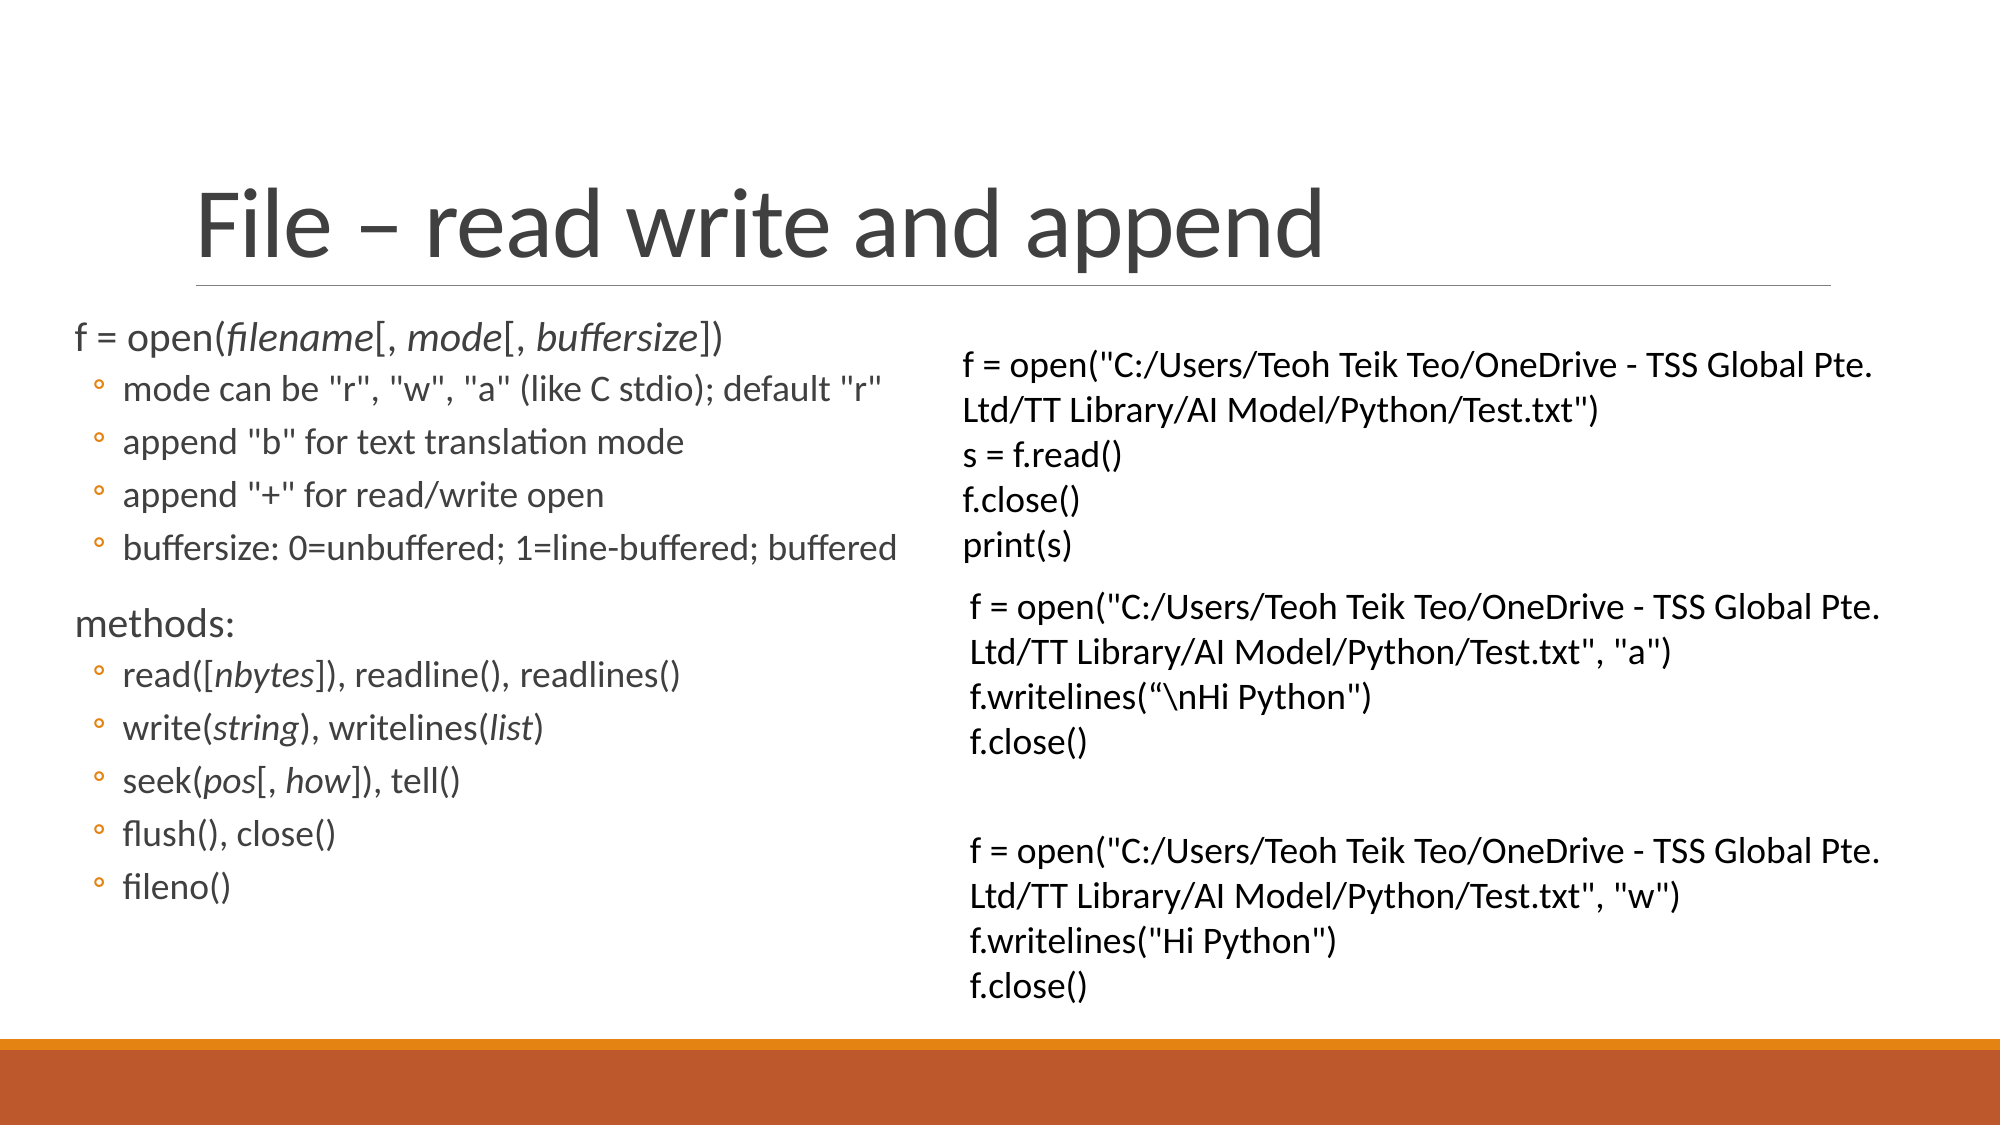

# File – read write and append
f = open(filename[, mode[, buffersize])
mode can be "r", "w", "a" (like C stdio); default "r"
append "b" for text translation mode
append "+" for read/write open
buffersize: 0=unbuffered; 1=line-buffered; buffered
methods:
read([nbytes]), readline(), readlines()
write(string), writelines(list)
seek(pos[, how]), tell()
flush(), close()
fileno()
f = open("C:/Users/Teoh Teik Teo/OneDrive - TSS Global Pte. Ltd/TT Library/AI Model/Python/Test.txt")
s = f.read()
f.close()
print(s)
f = open("C:/Users/Teoh Teik Teo/OneDrive - TSS Global Pte. Ltd/TT Library/AI Model/Python/Test.txt", "a")
f.writelines(“\nHi Python")
f.close()
f = open("C:/Users/Teoh Teik Teo/OneDrive - TSS Global Pte. Ltd/TT Library/AI Model/Python/Test.txt", "w")
f.writelines("Hi Python")
f.close()